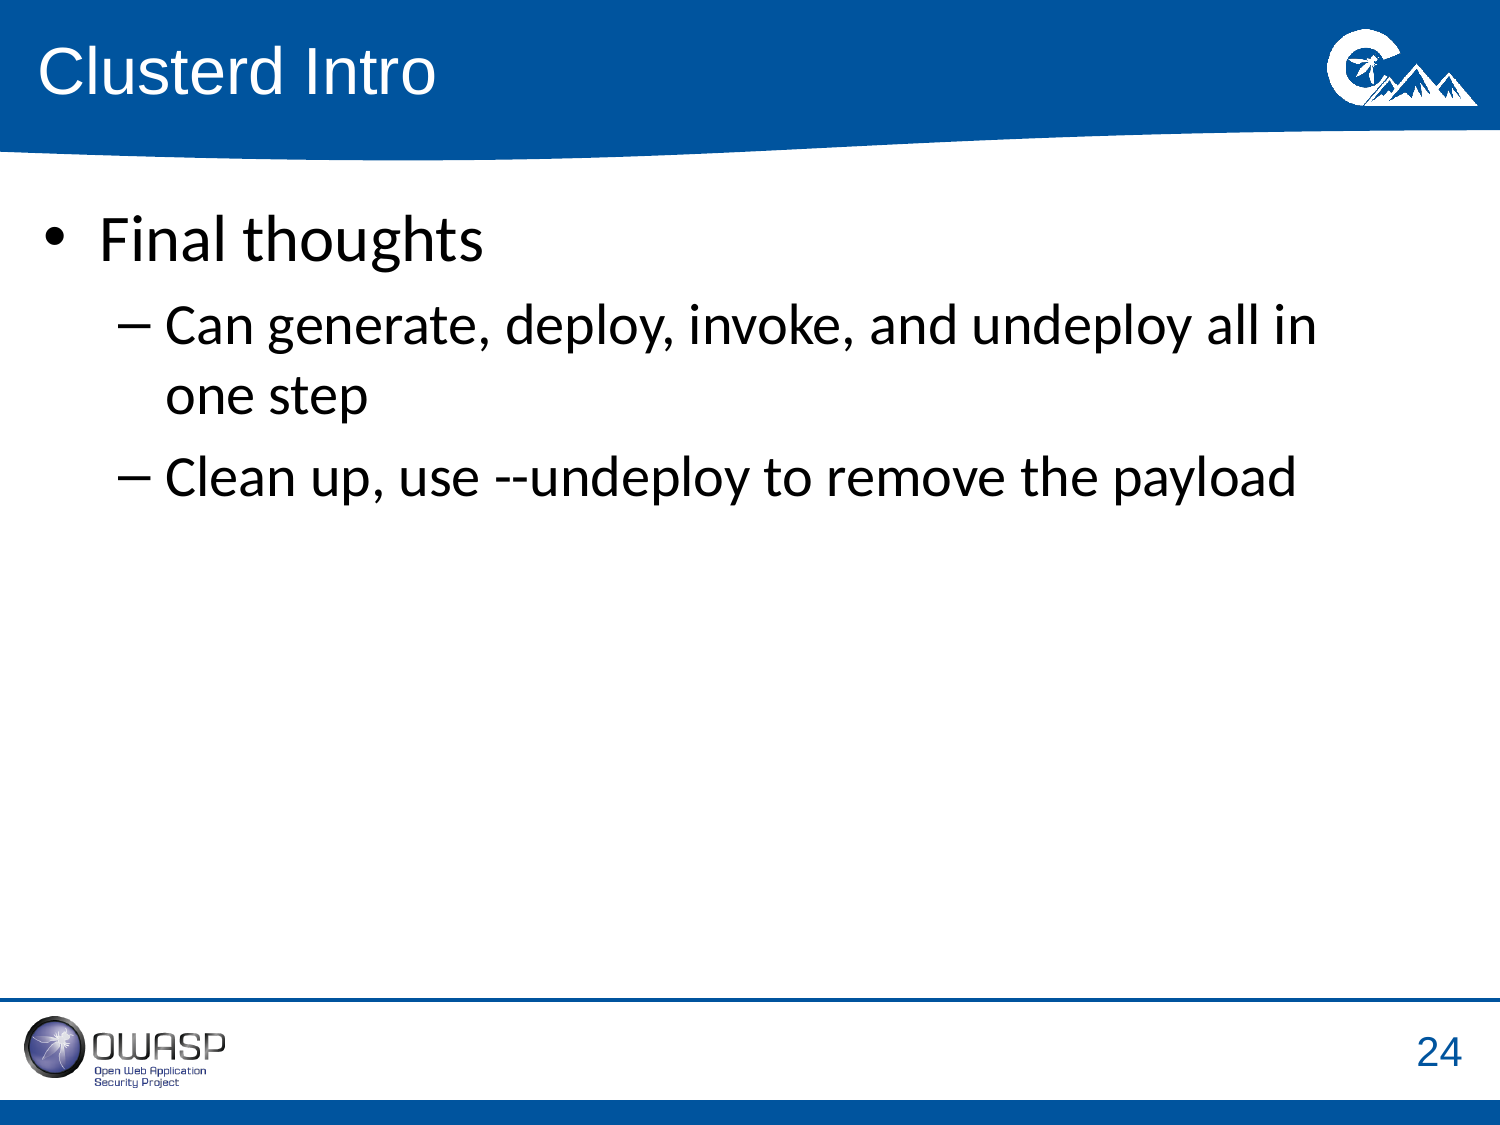

# Clusterd Intro
Final thoughts
Can generate, deploy, invoke, and undeploy all in one step
Clean up, use --undeploy to remove the payload